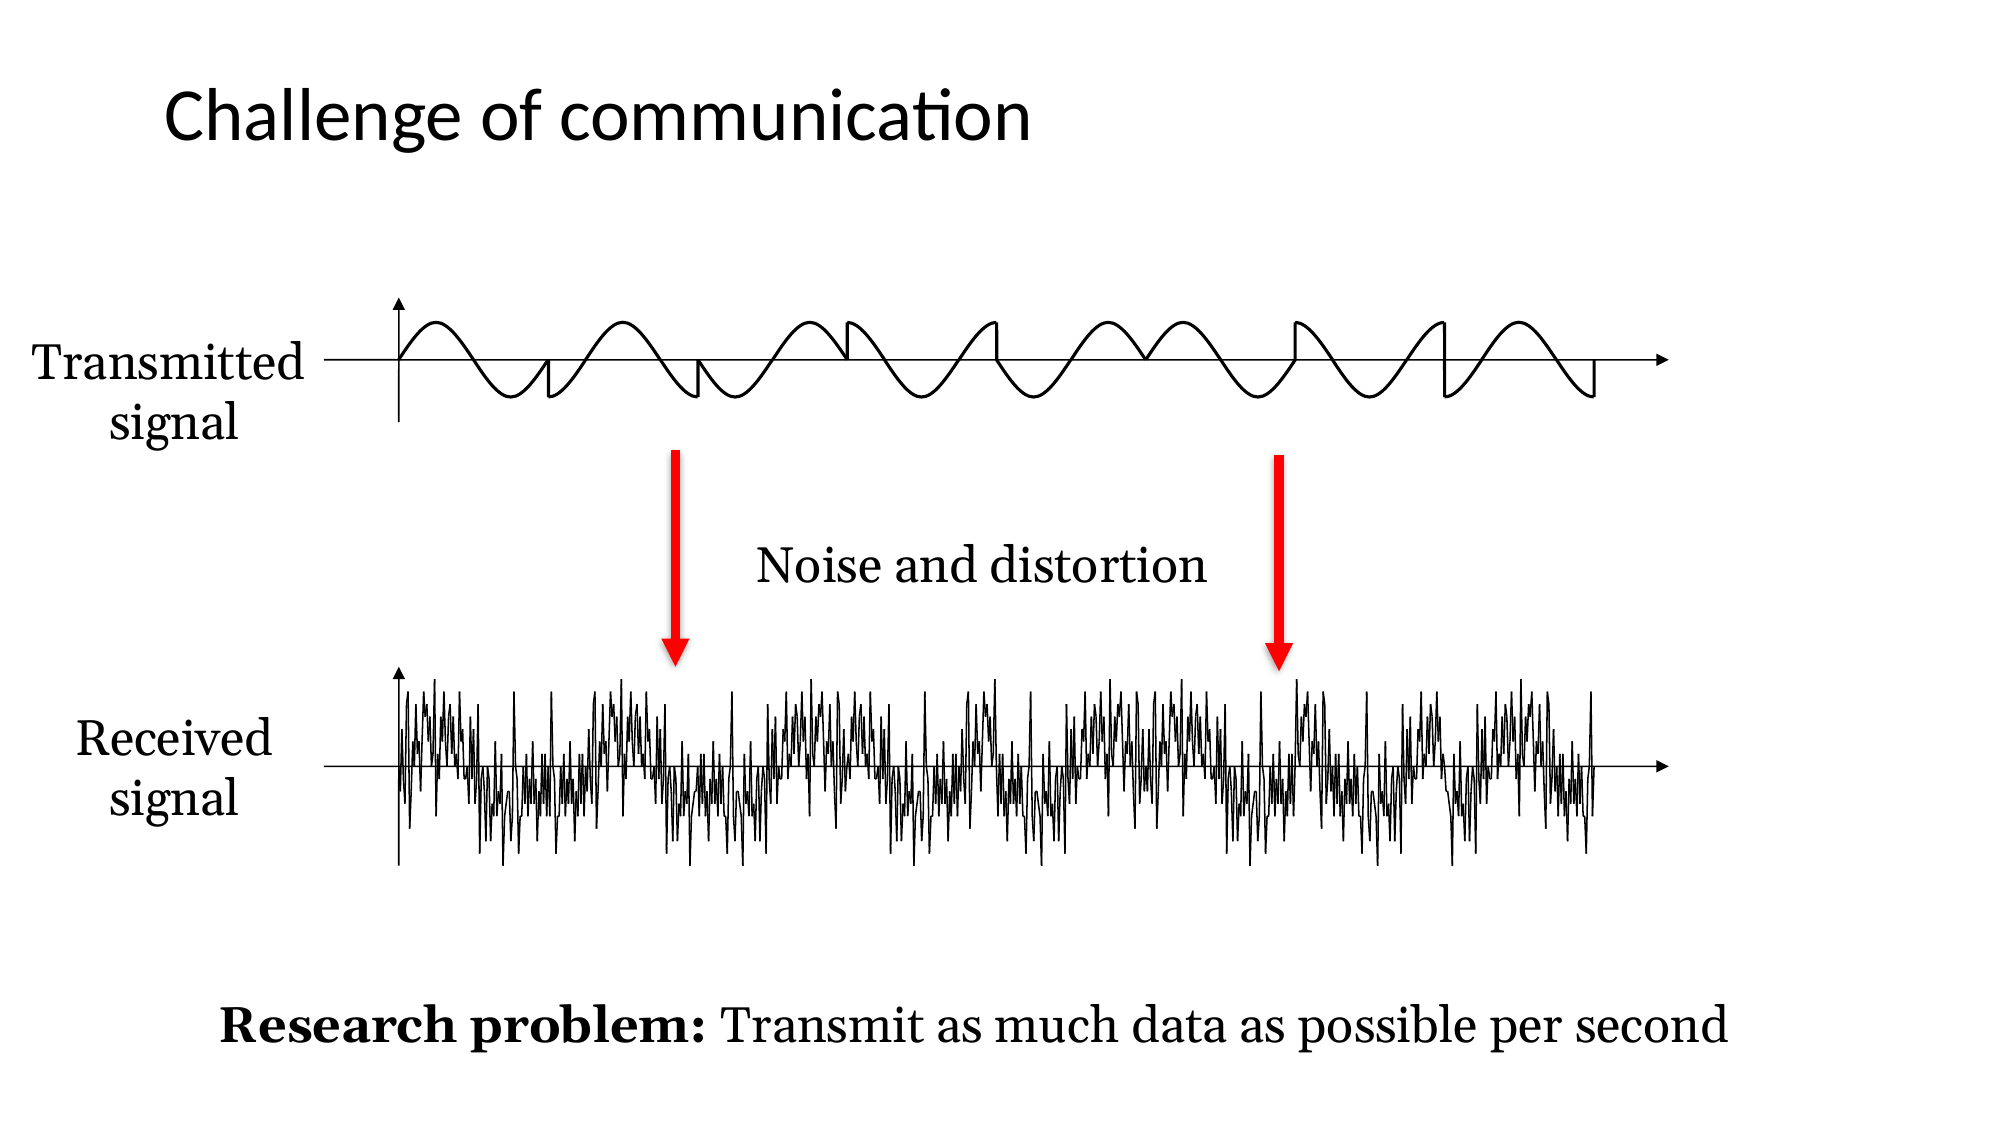

# Challenge of communication

Transmitted
signal
Noise and distortion

Received
signal
Research problem: Transmit as much data as possible per second